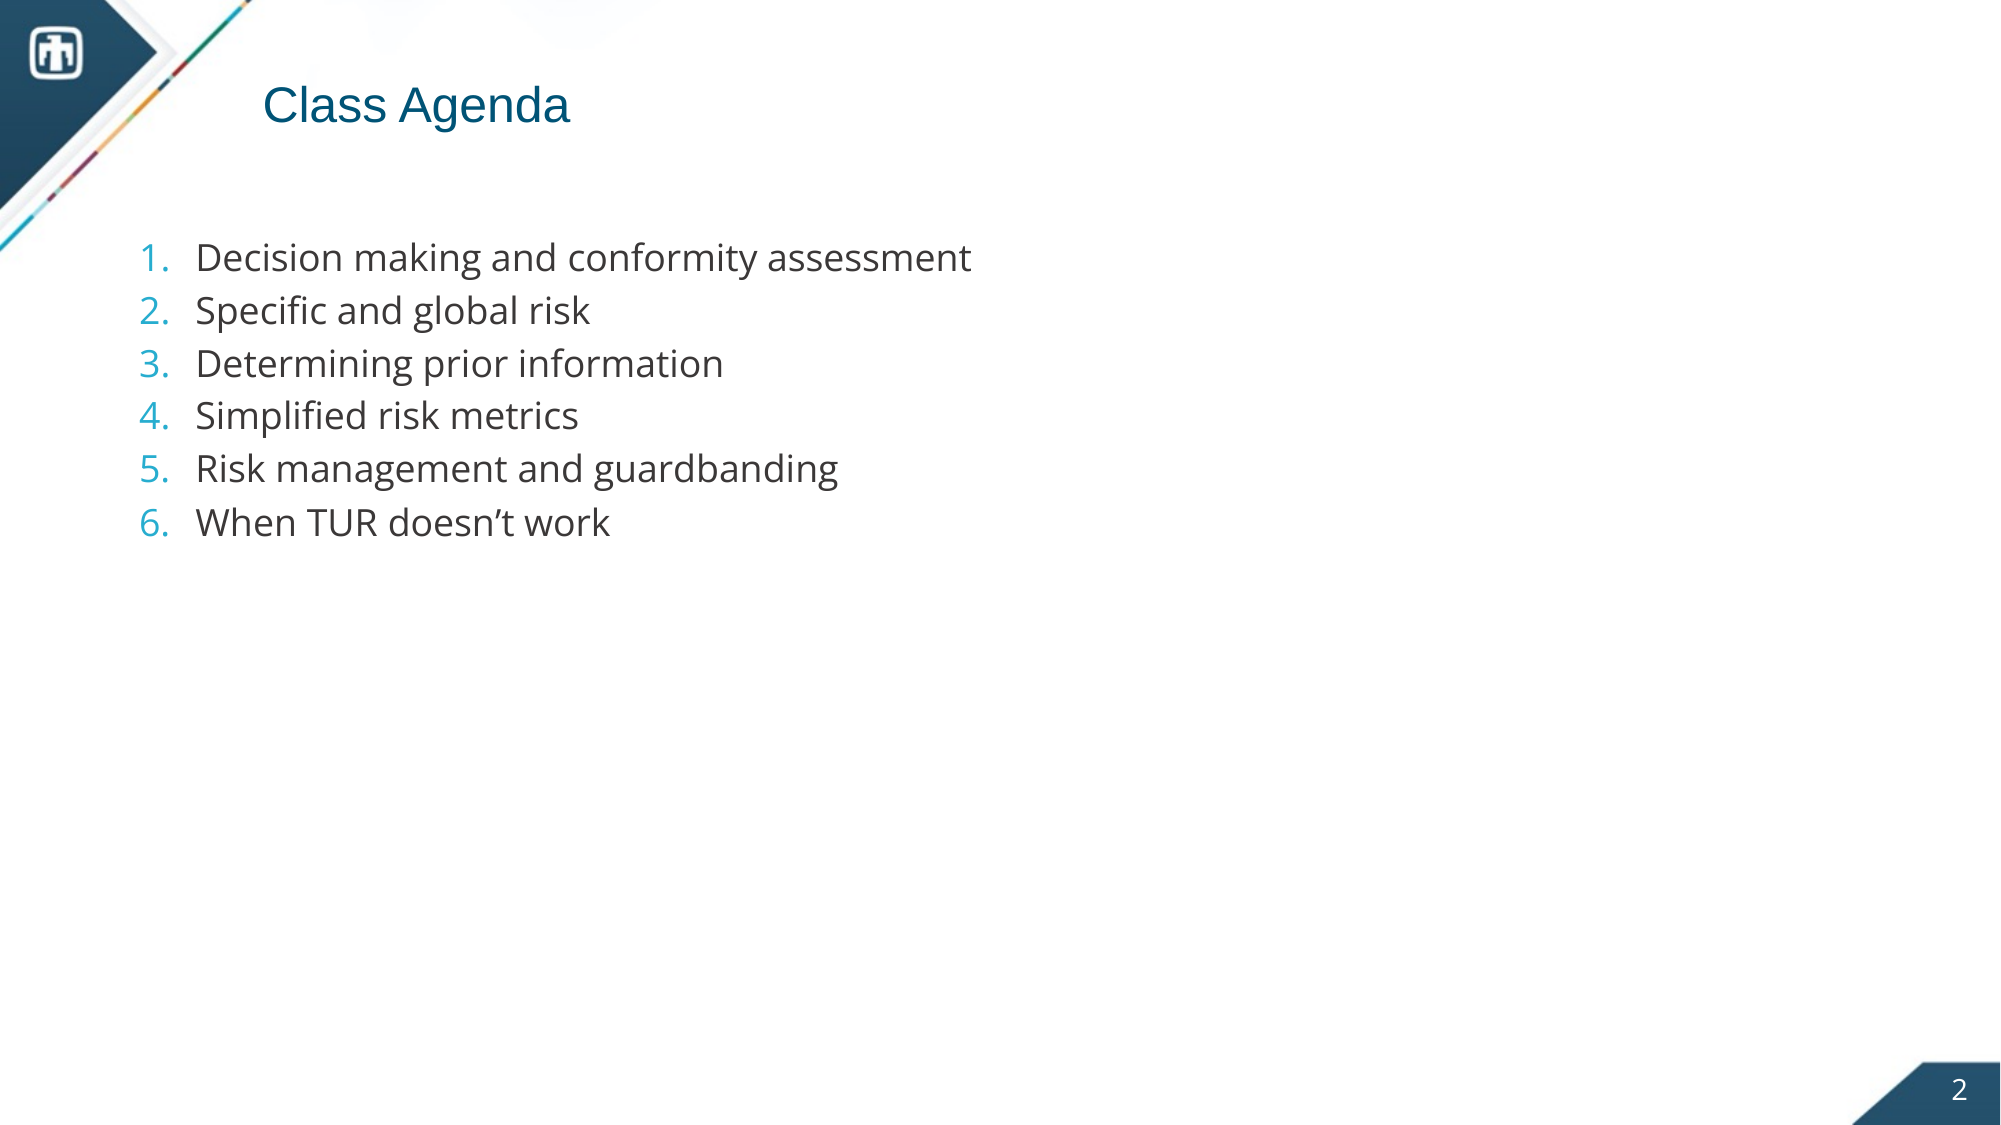

# Class Agenda
Decision making and conformity assessment
Specific and global risk
Determining prior information
Simplified risk metrics
Risk management and guardbanding
When TUR doesn’t work

2